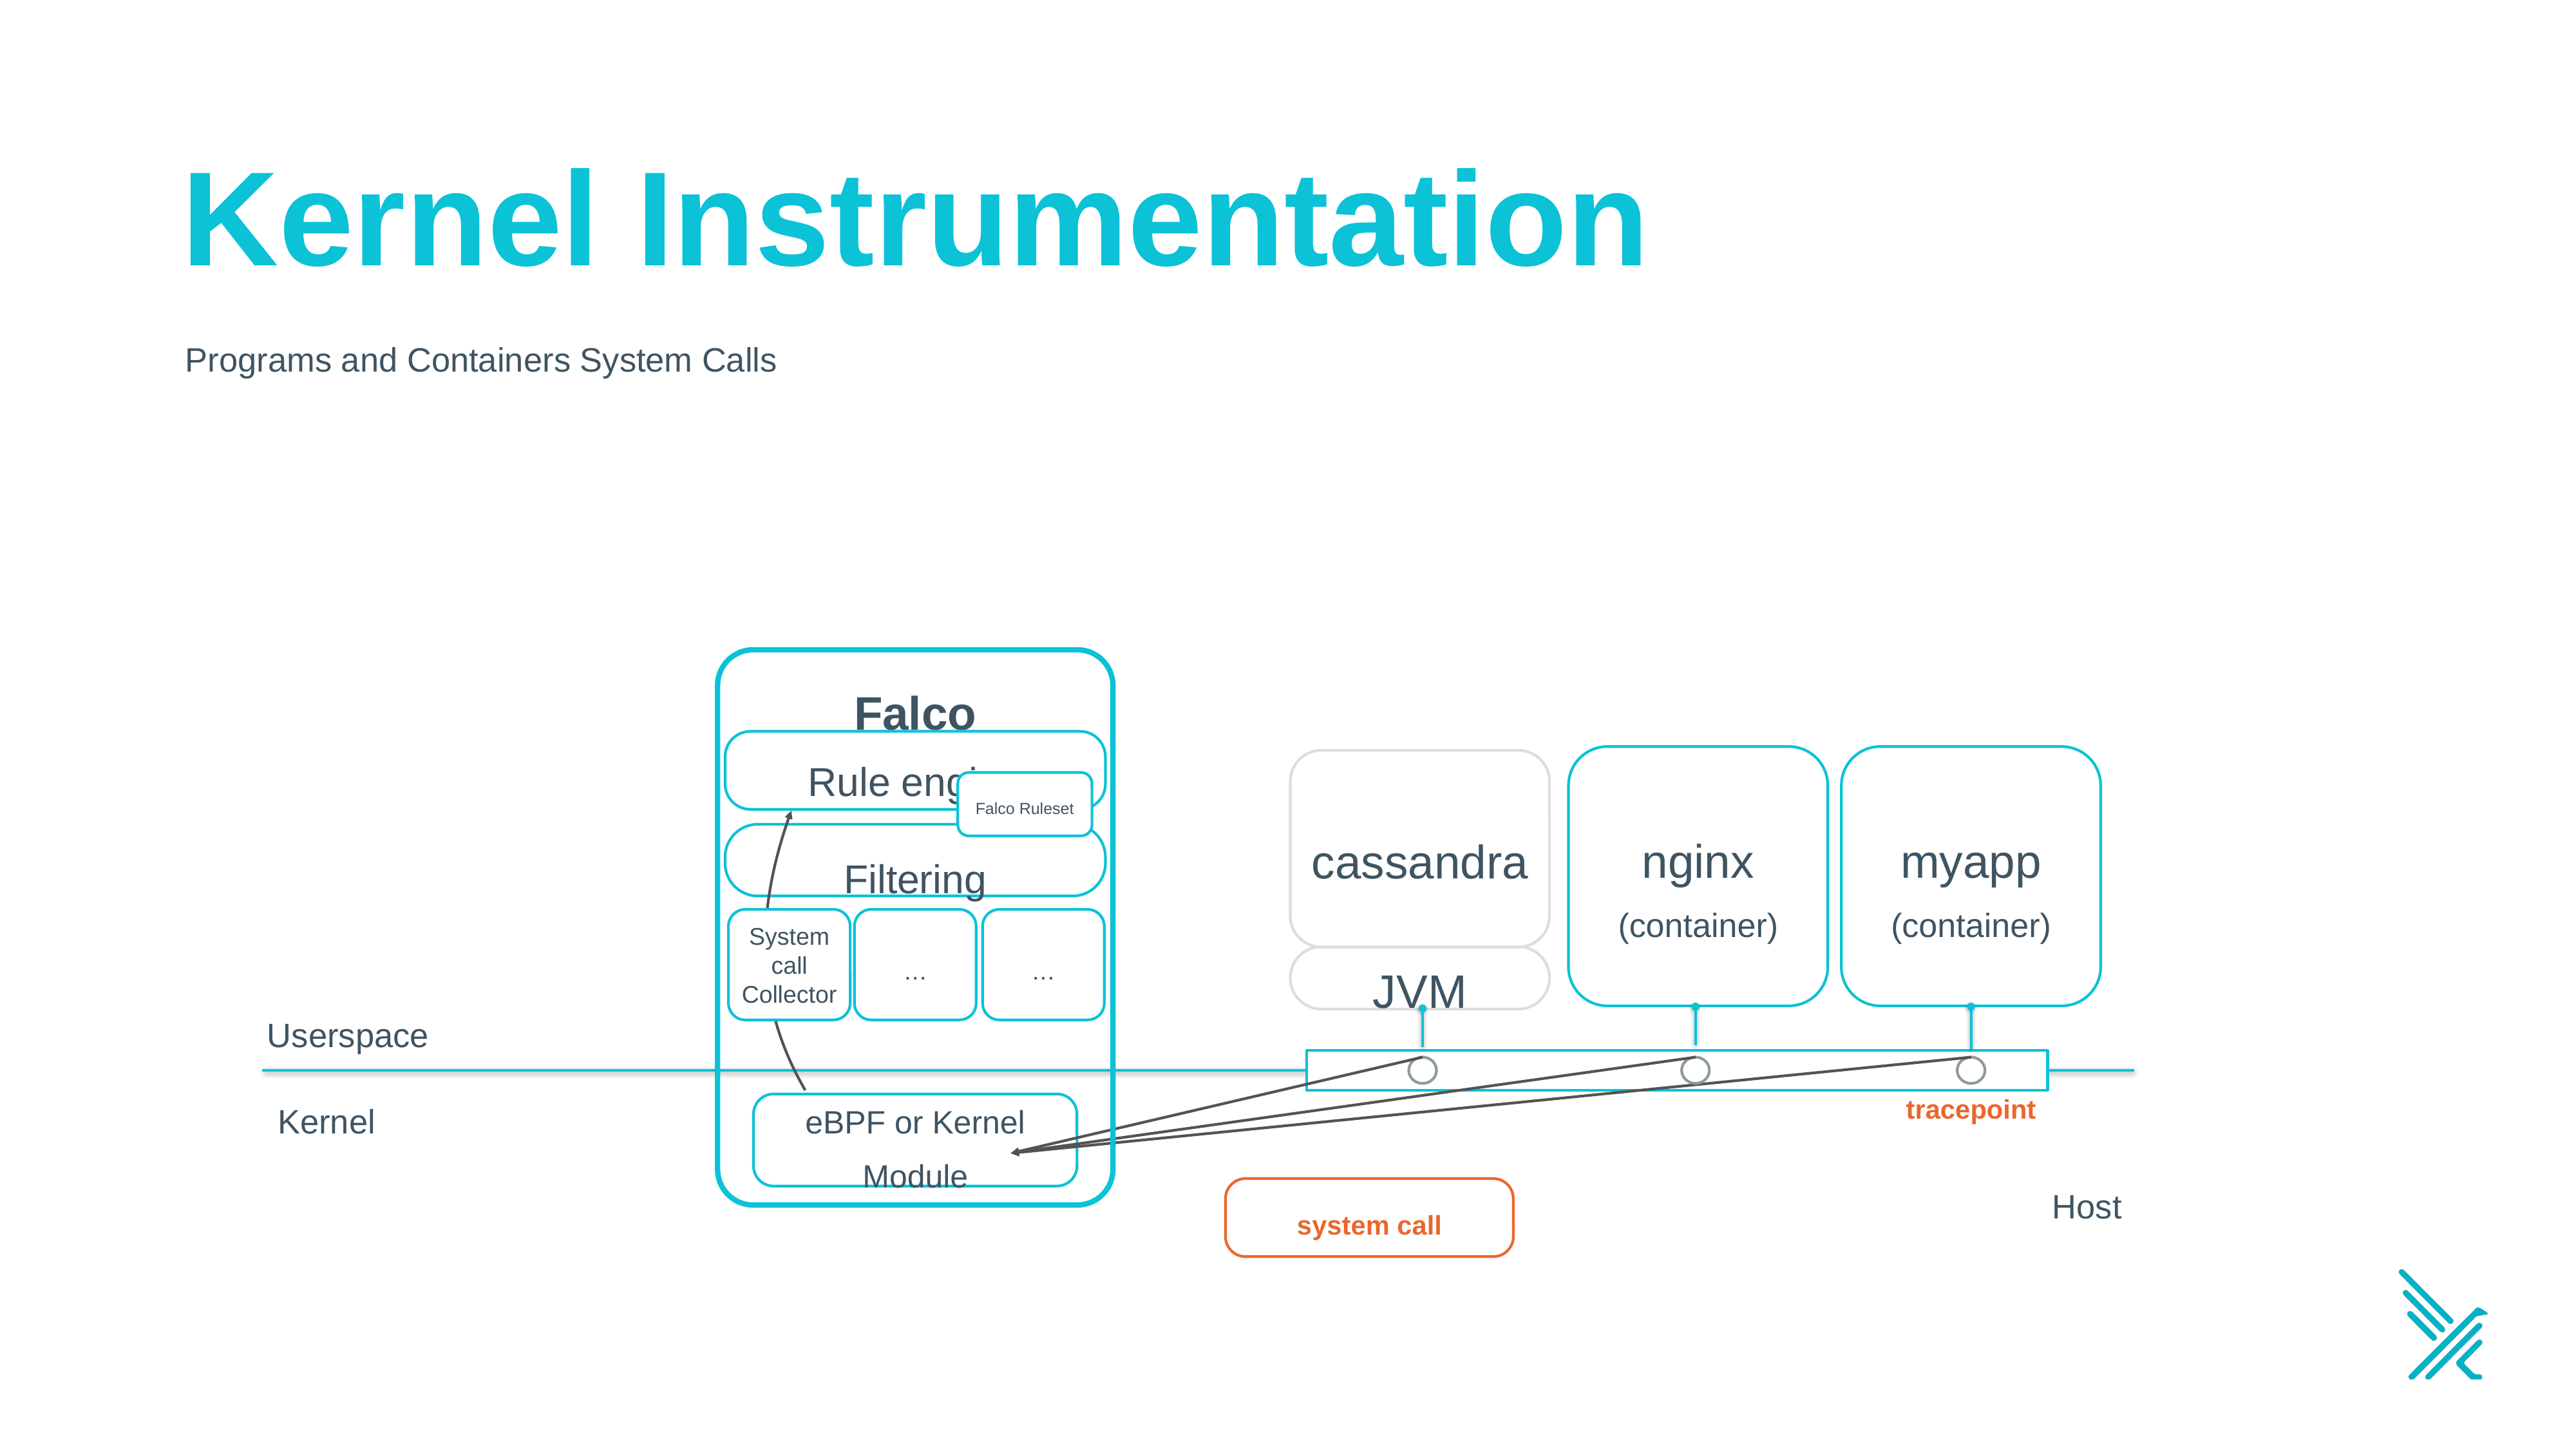

# Kernel Instrumentation
Programs and Containers System Calls
Falco
Rule engine
nginx
(container)
myapp
(container)
cassandra
Falco Ruleset

Filtering
System
call
Collector
…
…
JVM
Userspace

tracepoint

Kernel
eBPF or Kernel Module
Host
system call